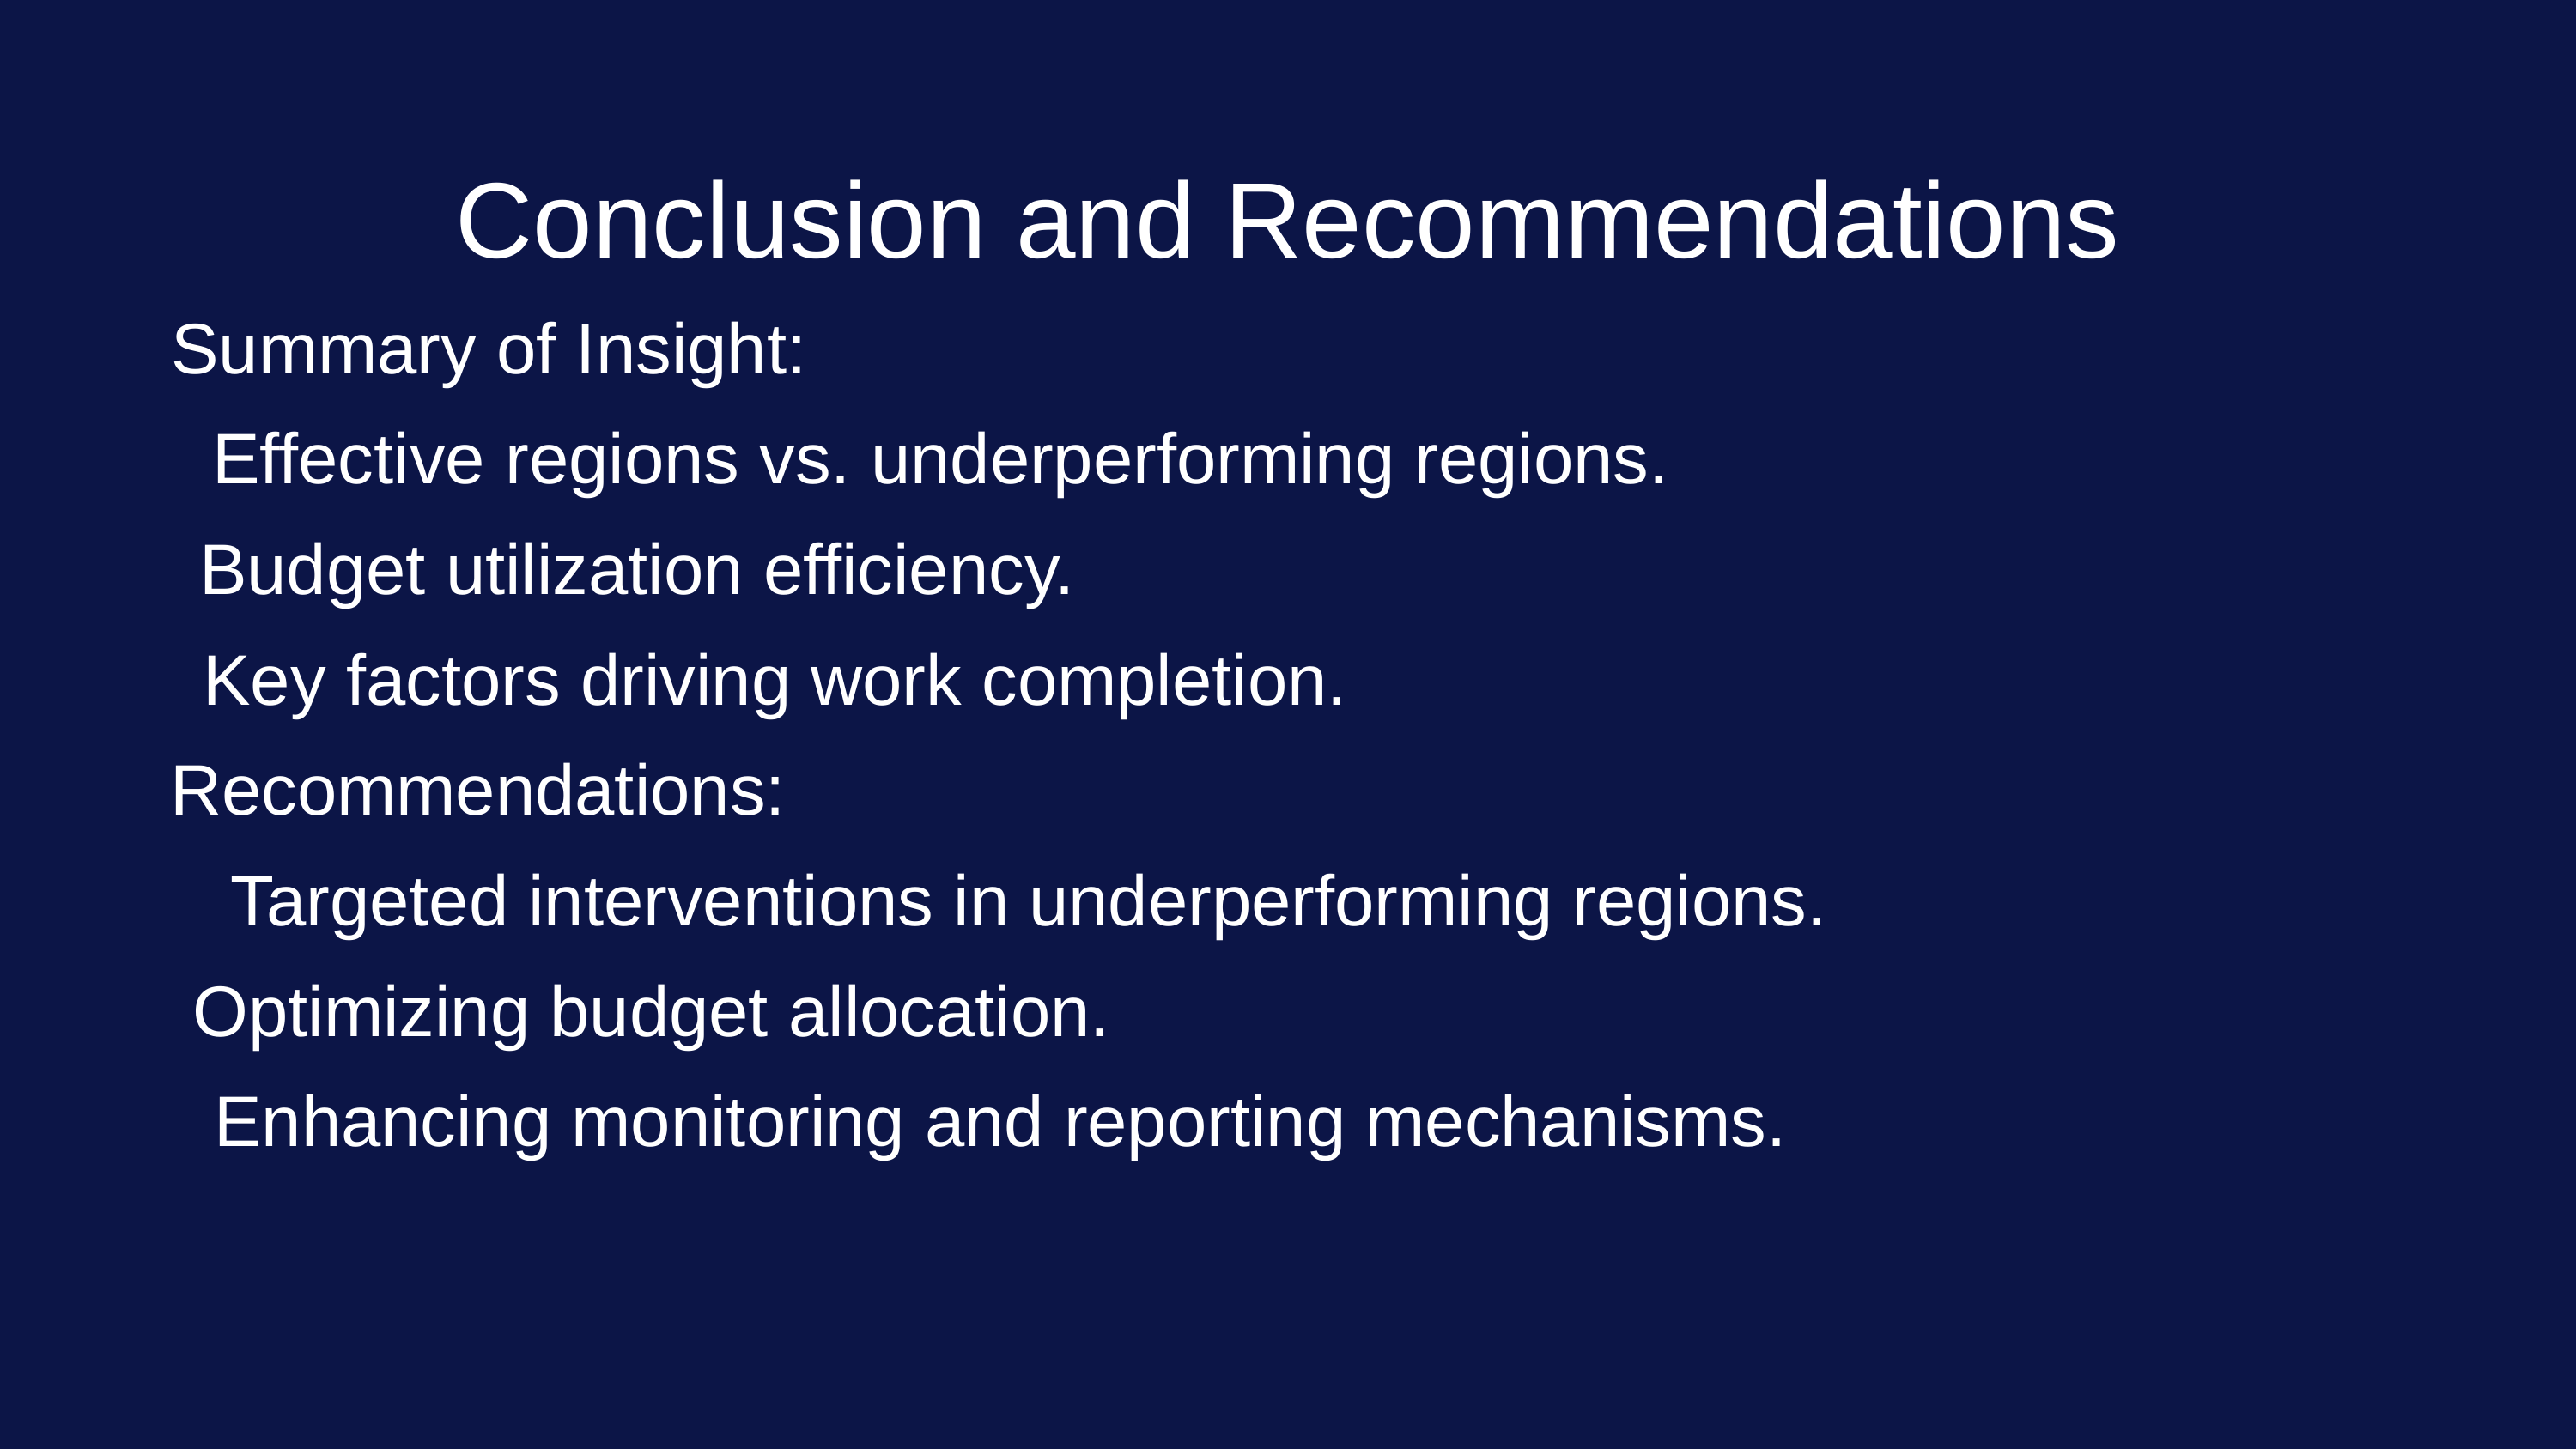

Conclusion and Recommendations
Summary of Insight:
Effective regions vs. underperforming regions.
Budget utilization efficiency.
Key factors driving work completion.
Recommendations:
Targeted interventions in underperforming regions.
Optimizing budget allocation.
Enhancing monitoring and reporting mechanisms.